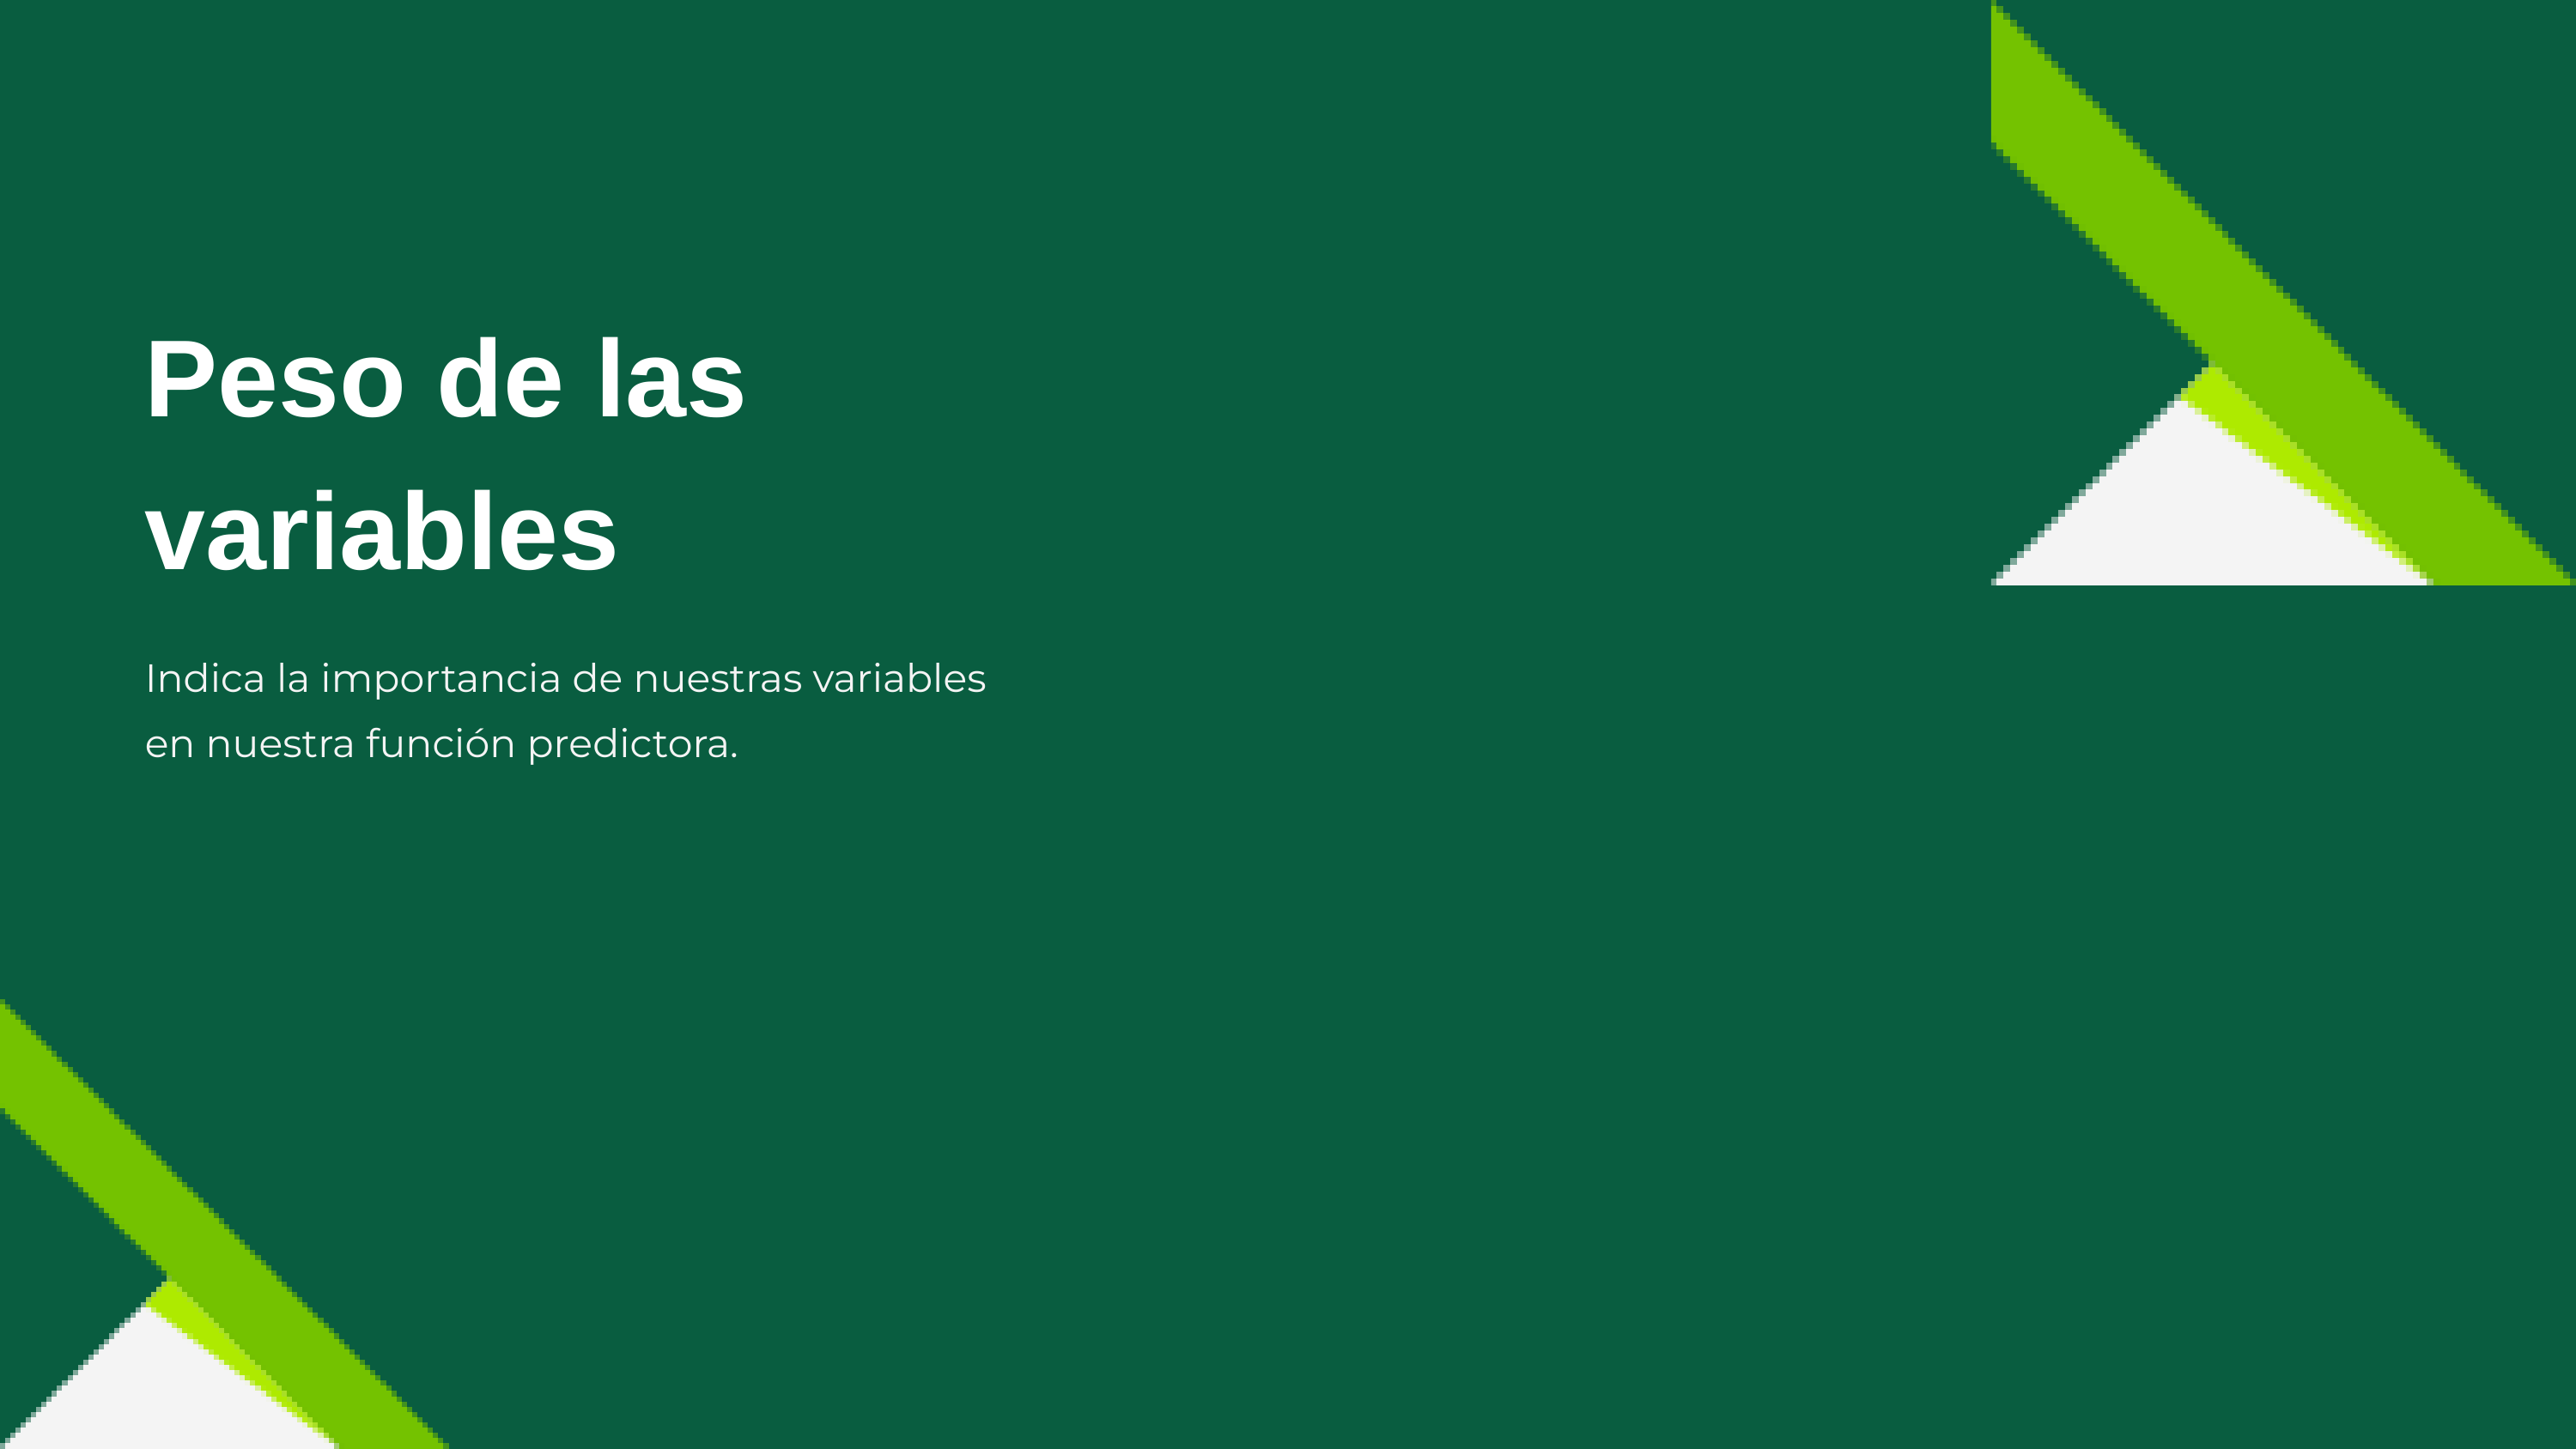

Peso de las variables
Indica la importancia de nuestras variables en nuestra función predictora.